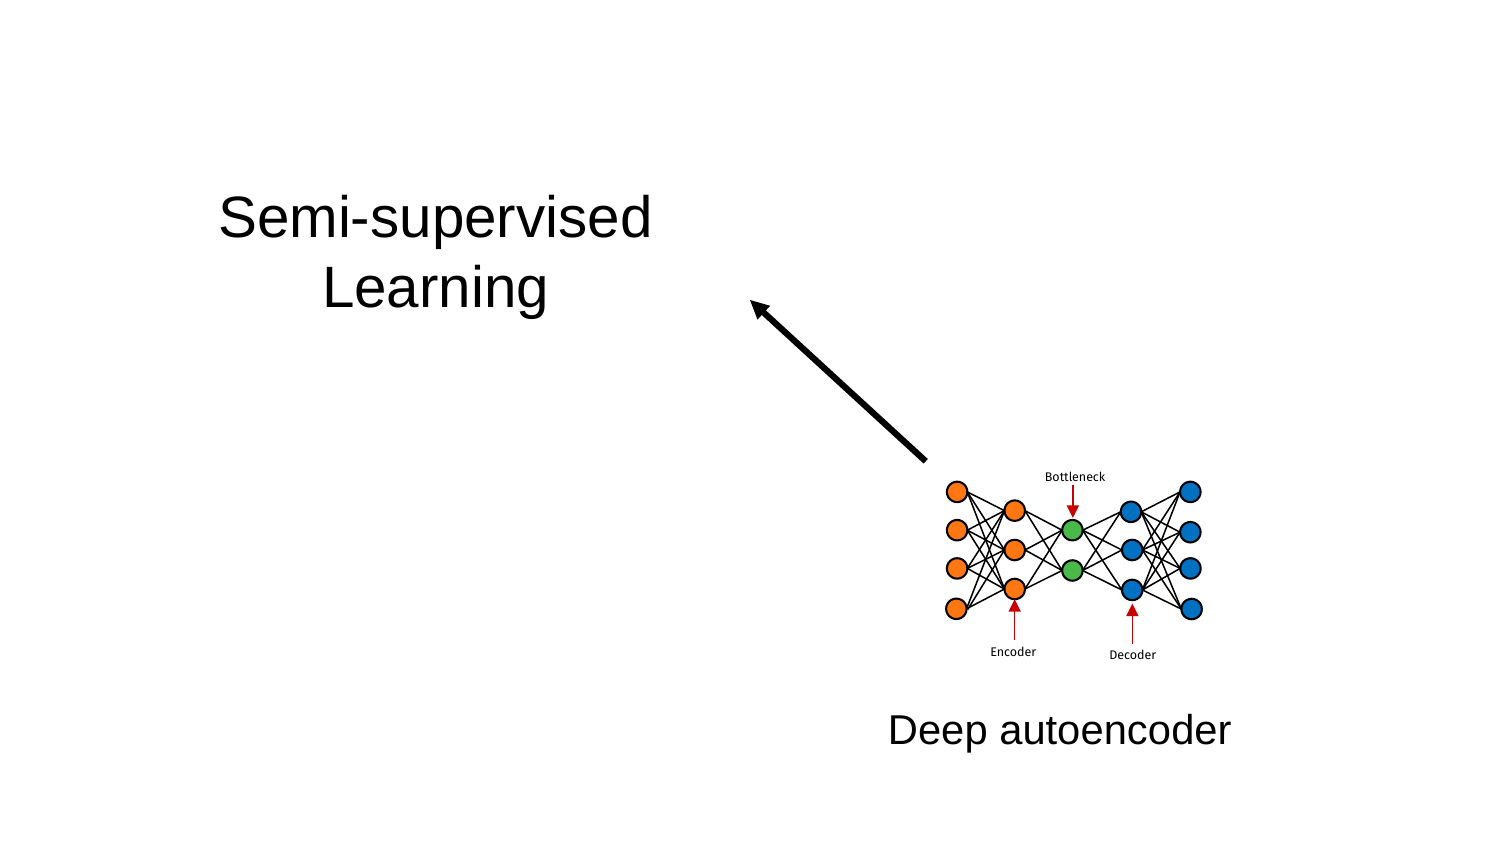

Semi-supervised Learning
Bottleneck

Encoder
Decoder
Deep autoencoder